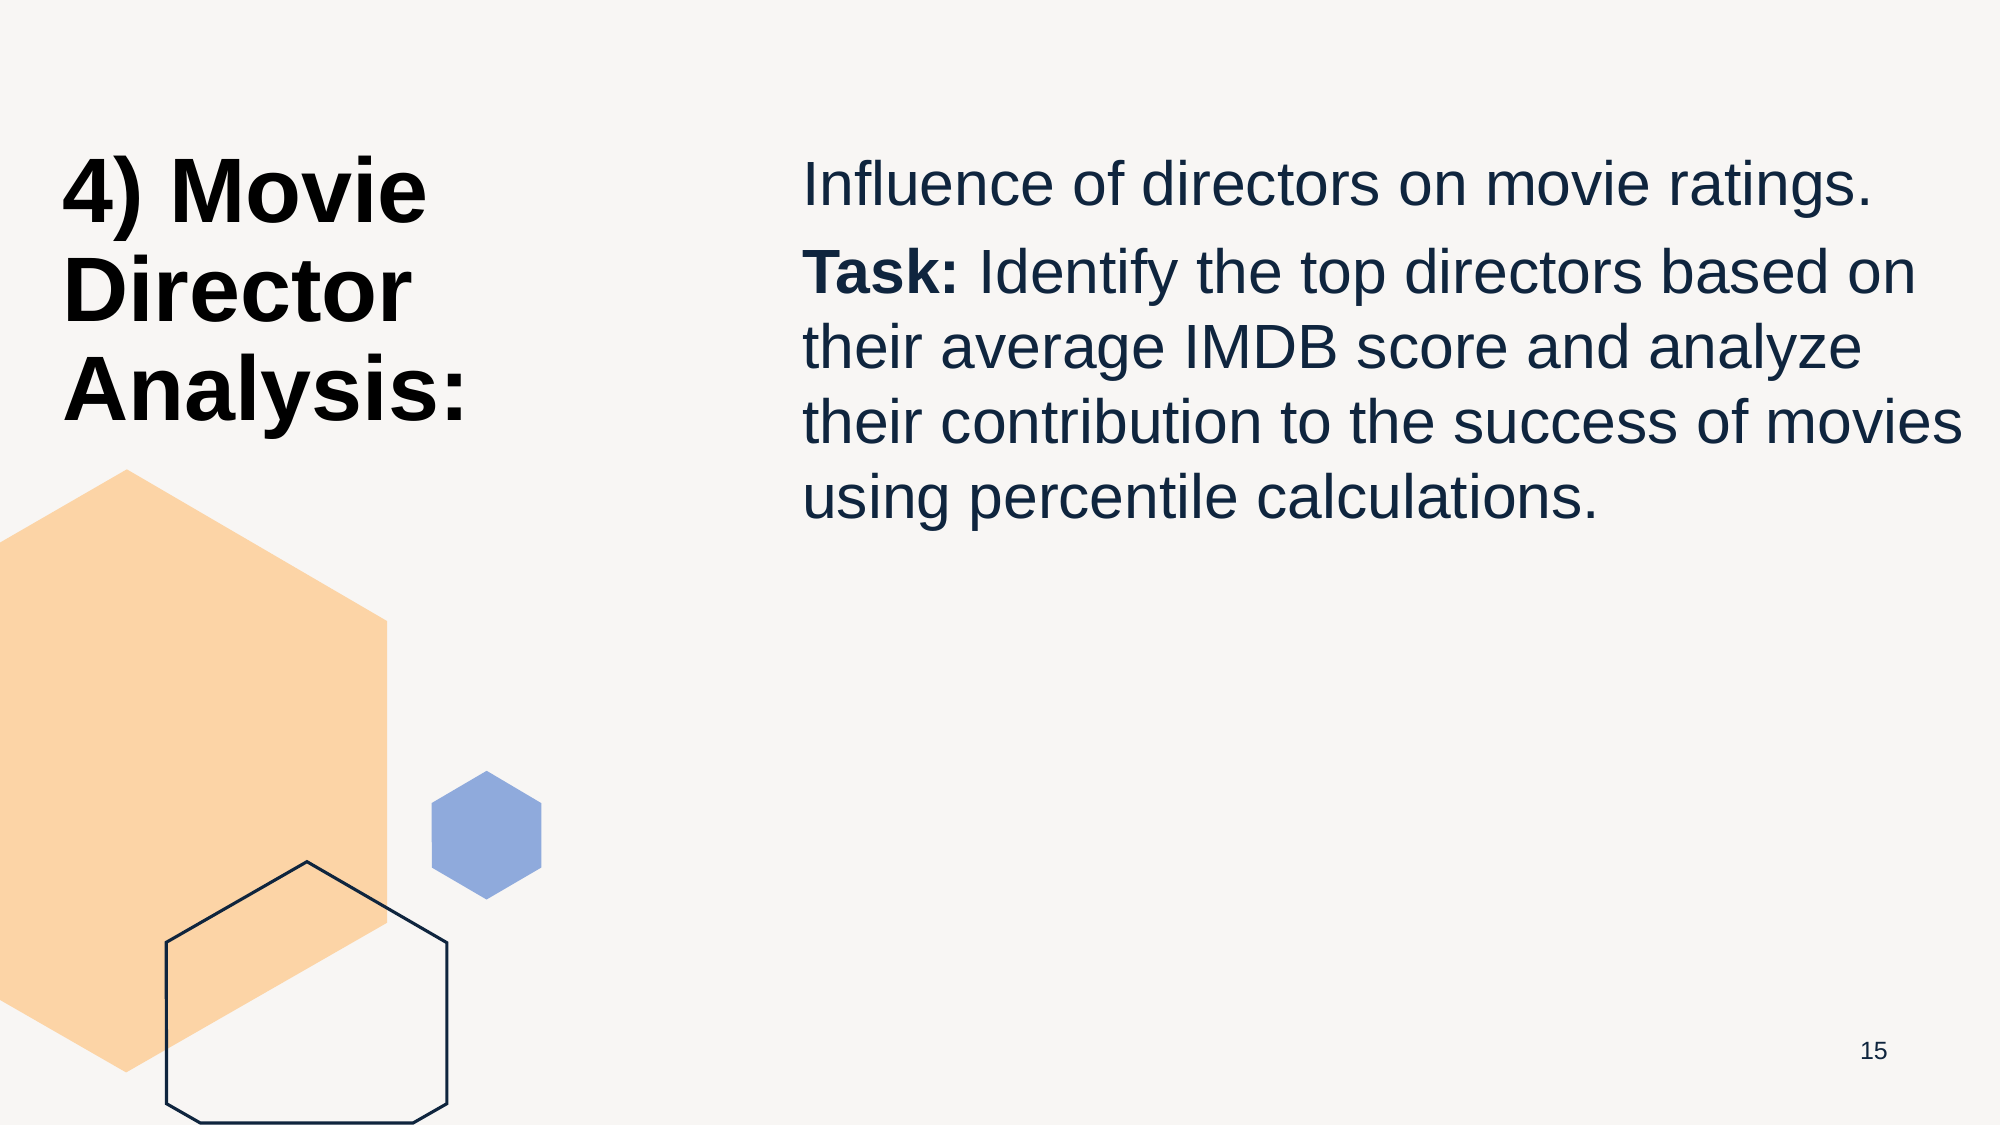

# 4) Movie Director Analysis:
Influence of directors on movie ratings.
Task: Identify the top directors based on their average IMDB score and analyze their contribution to the success of movies using percentile calculations.
15